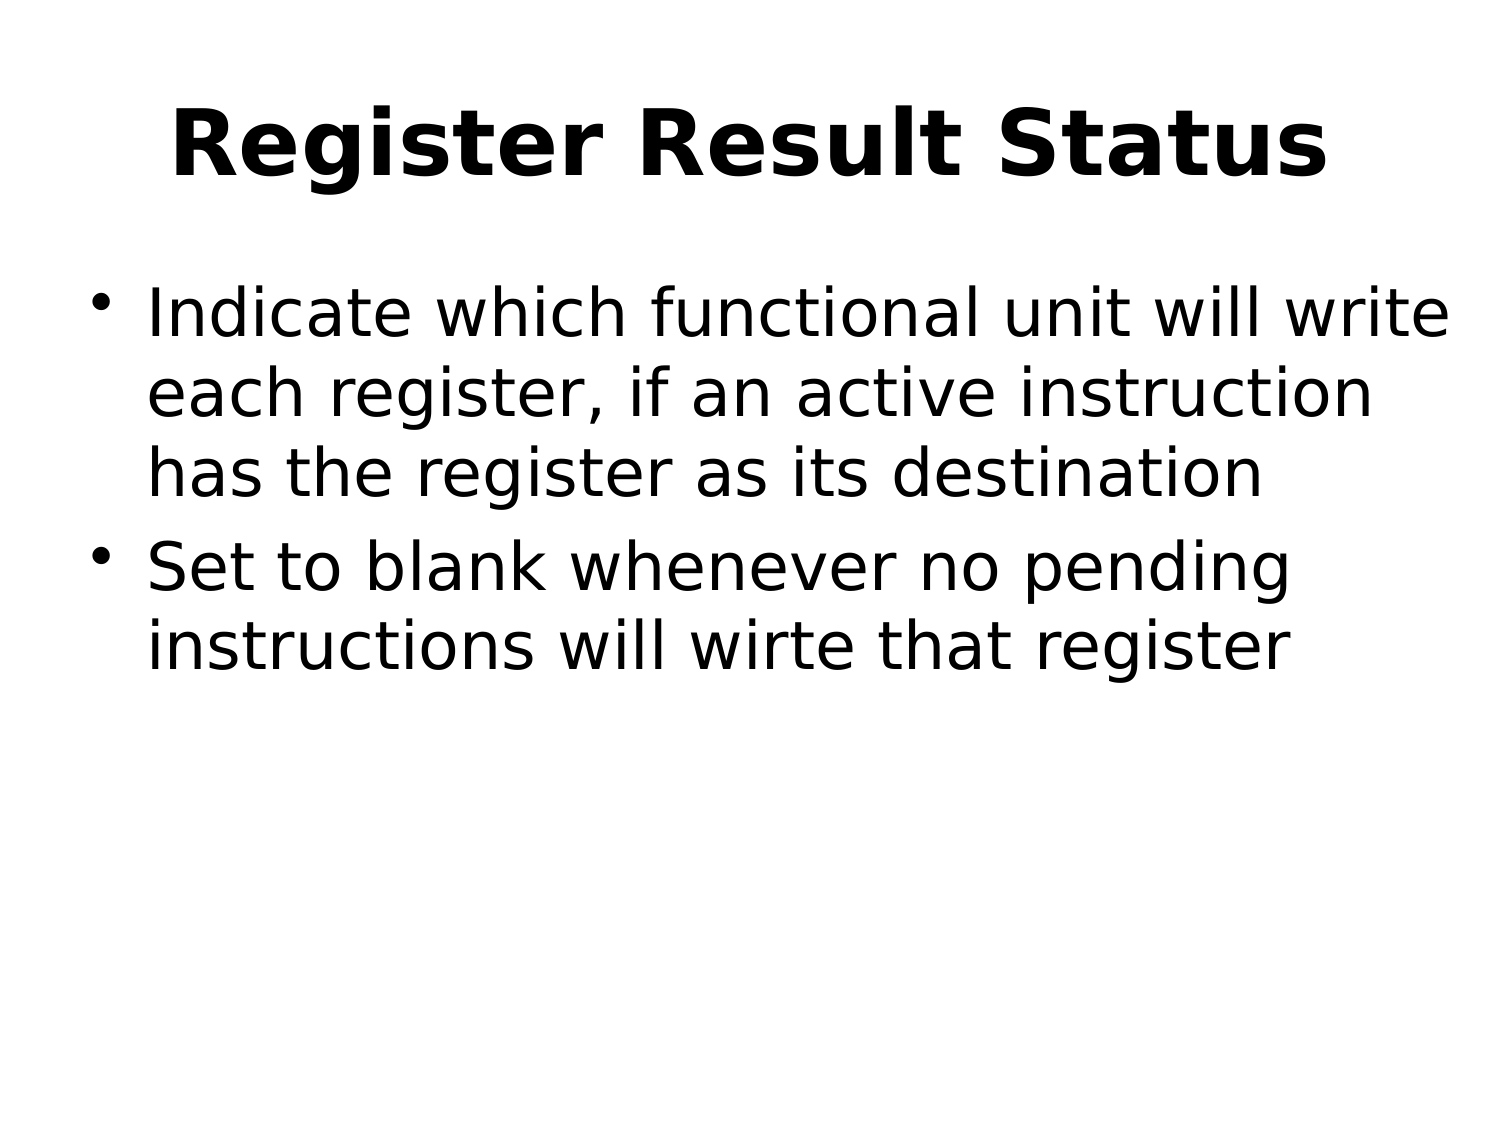

# Register Result Status
Indicate which functional unit will write each register, if an active instruction has the register as its destination
Set to blank whenever no pending instructions will wirte that register